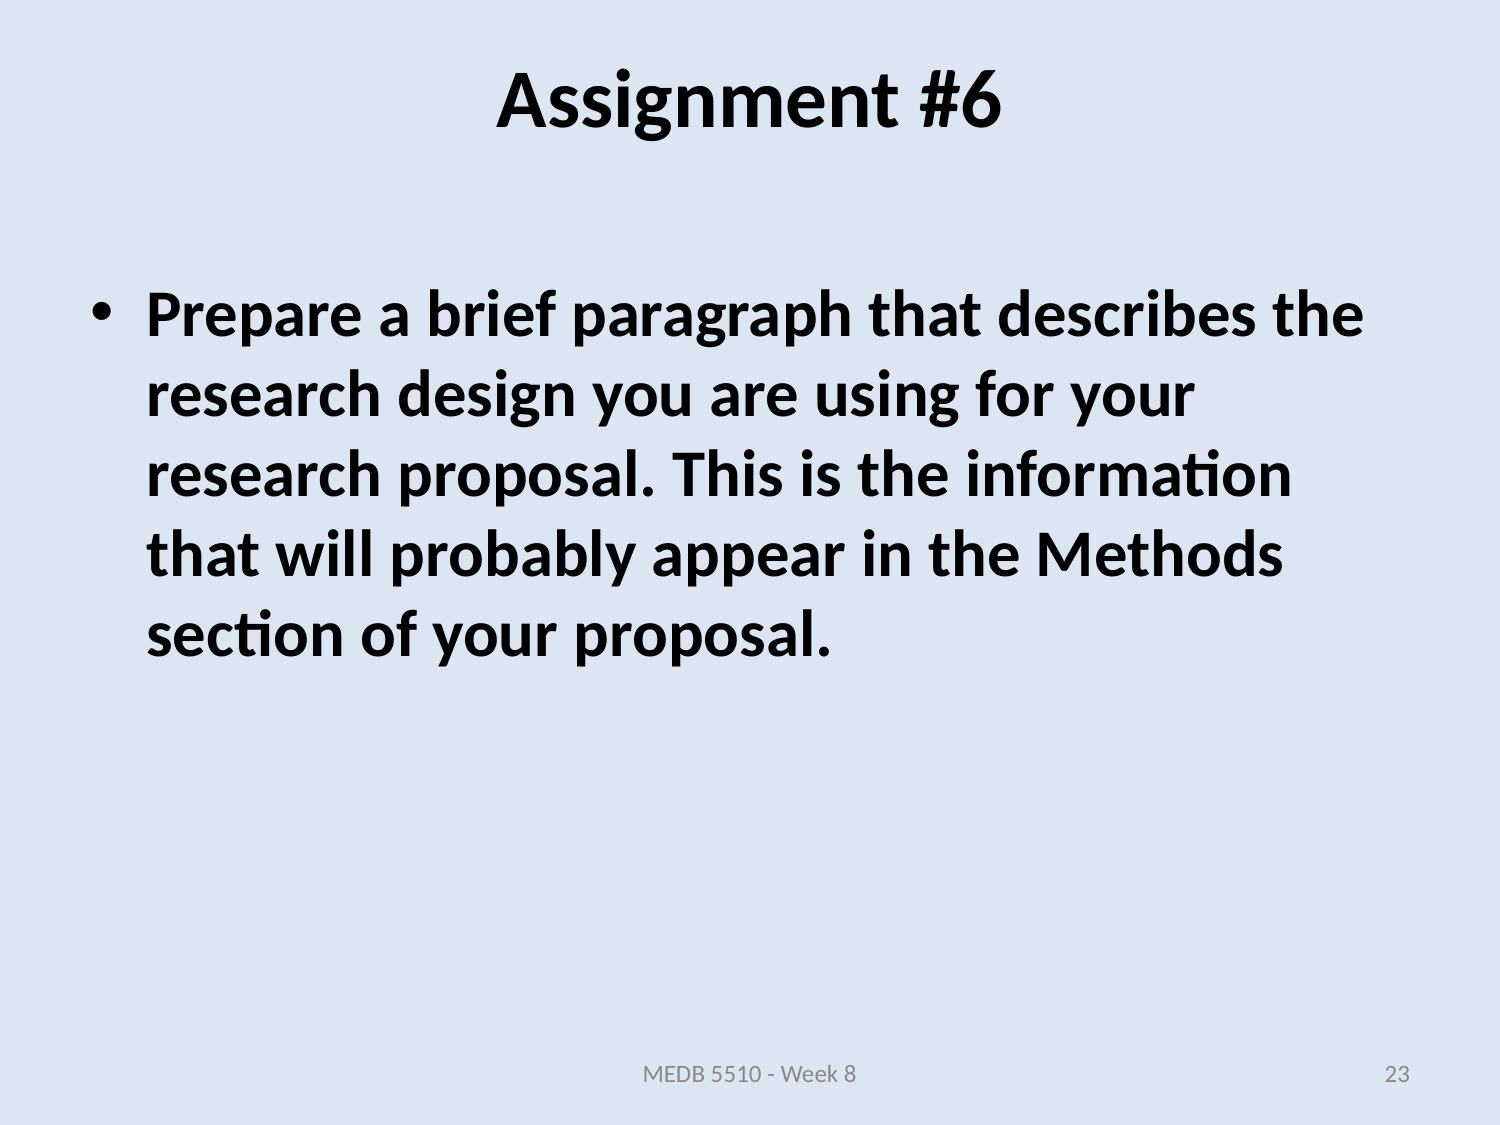

Prepare a brief paragraph that describes the research design you are using for your research proposal. This is the information that will probably appear in the Methods section of your proposal.

Assignment #6
MEDB 5510 - Week 8
23